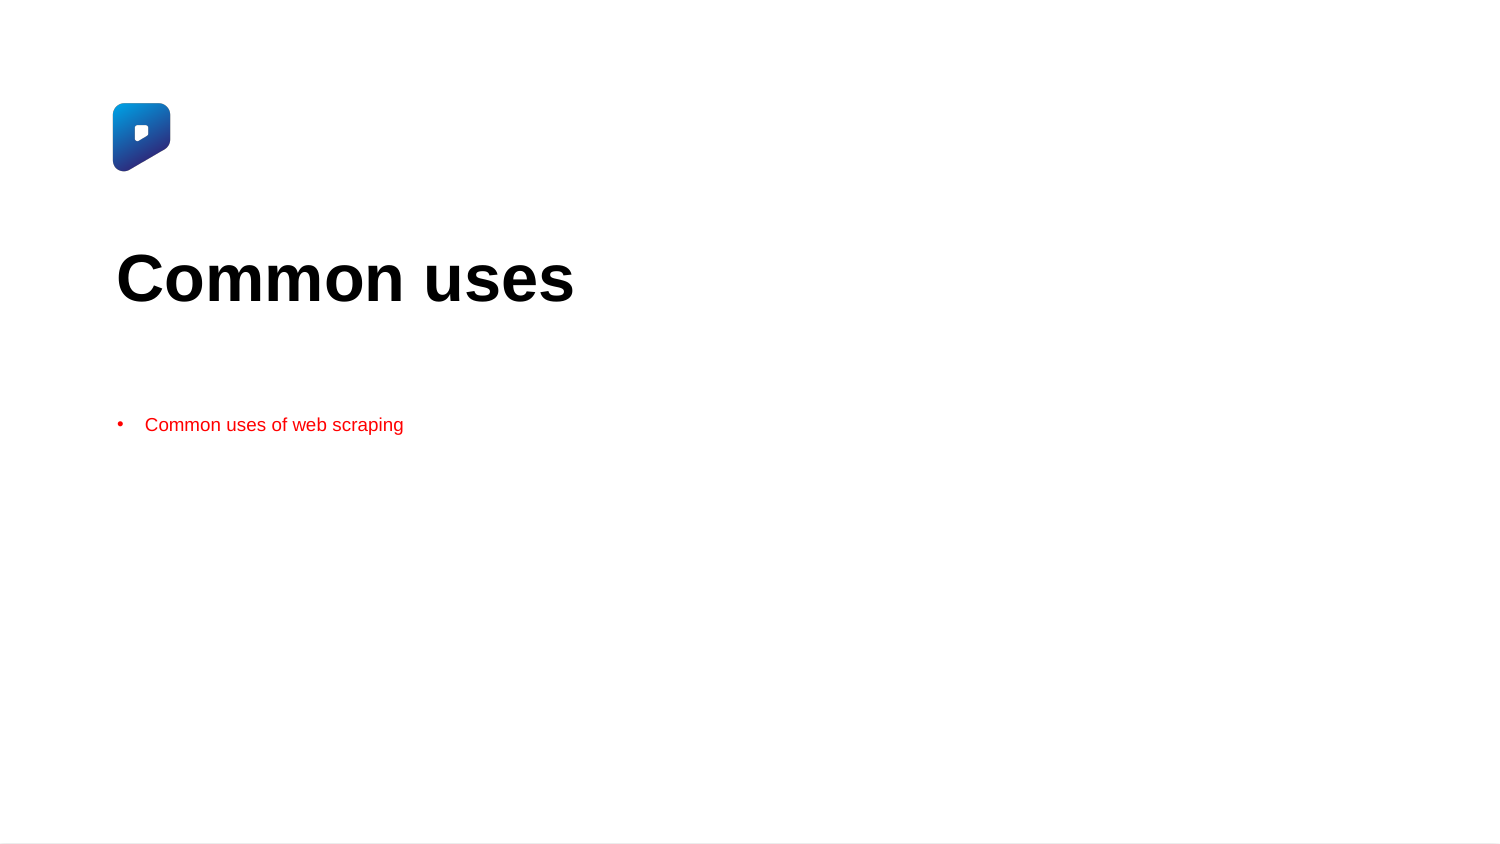

# Common uses
Common uses of web scraping